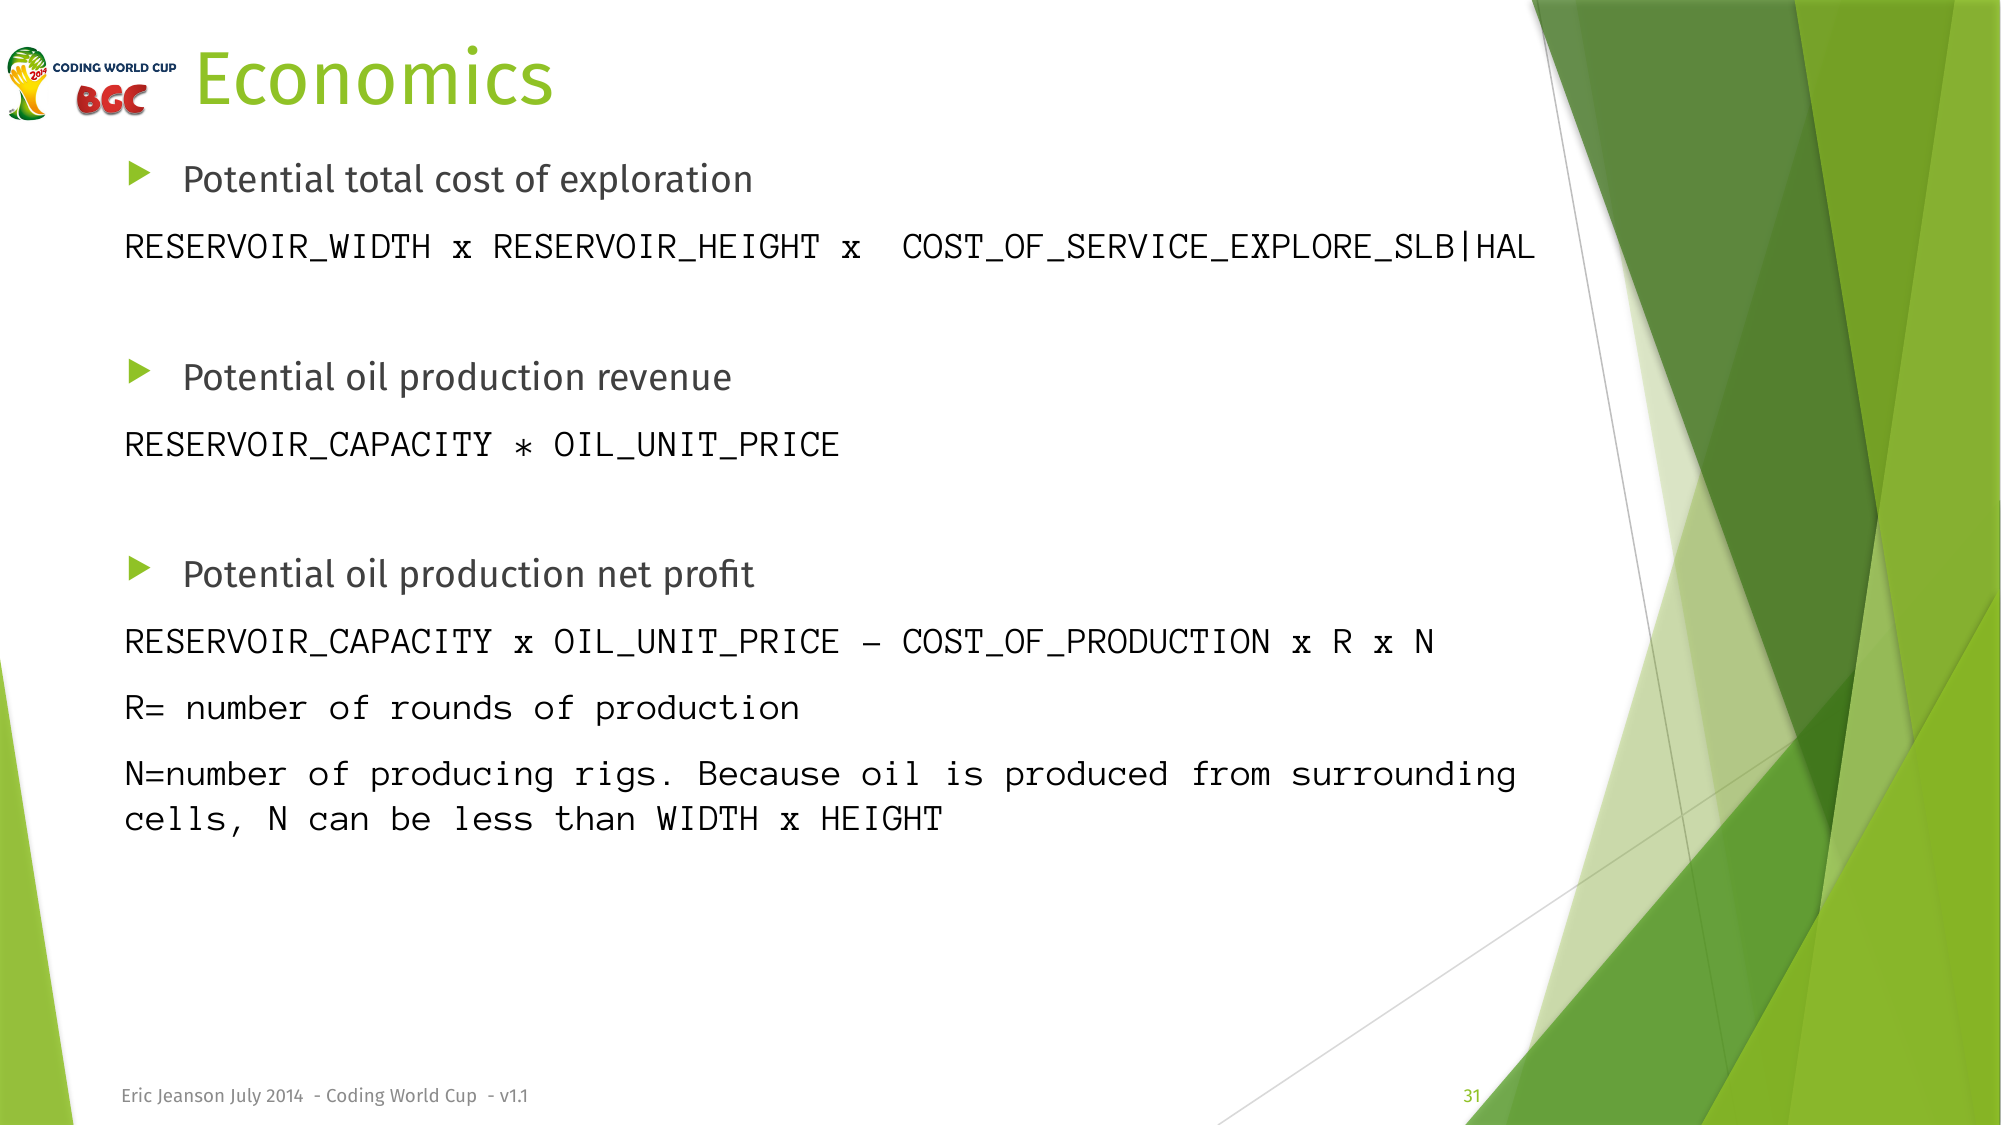

# Economics
Potential total cost of exploration
RESERVOIR_WIDTH x RESERVOIR_HEIGHT x  COST_OF_SERVICE_EXPLORE_SLB|HAL

Potential oil production revenue
RESERVOIR_CAPACITY * OIL_UNIT_PRICE

Potential oil production net profit
RESERVOIR_CAPACITY x OIL_UNIT_PRICE - COST_OF_PRODUCTION x R x N
R= number of rounds of production
N=number of producing rigs. Because oil is produced from surrounding cells, N can be less than WIDTH x HEIGHT